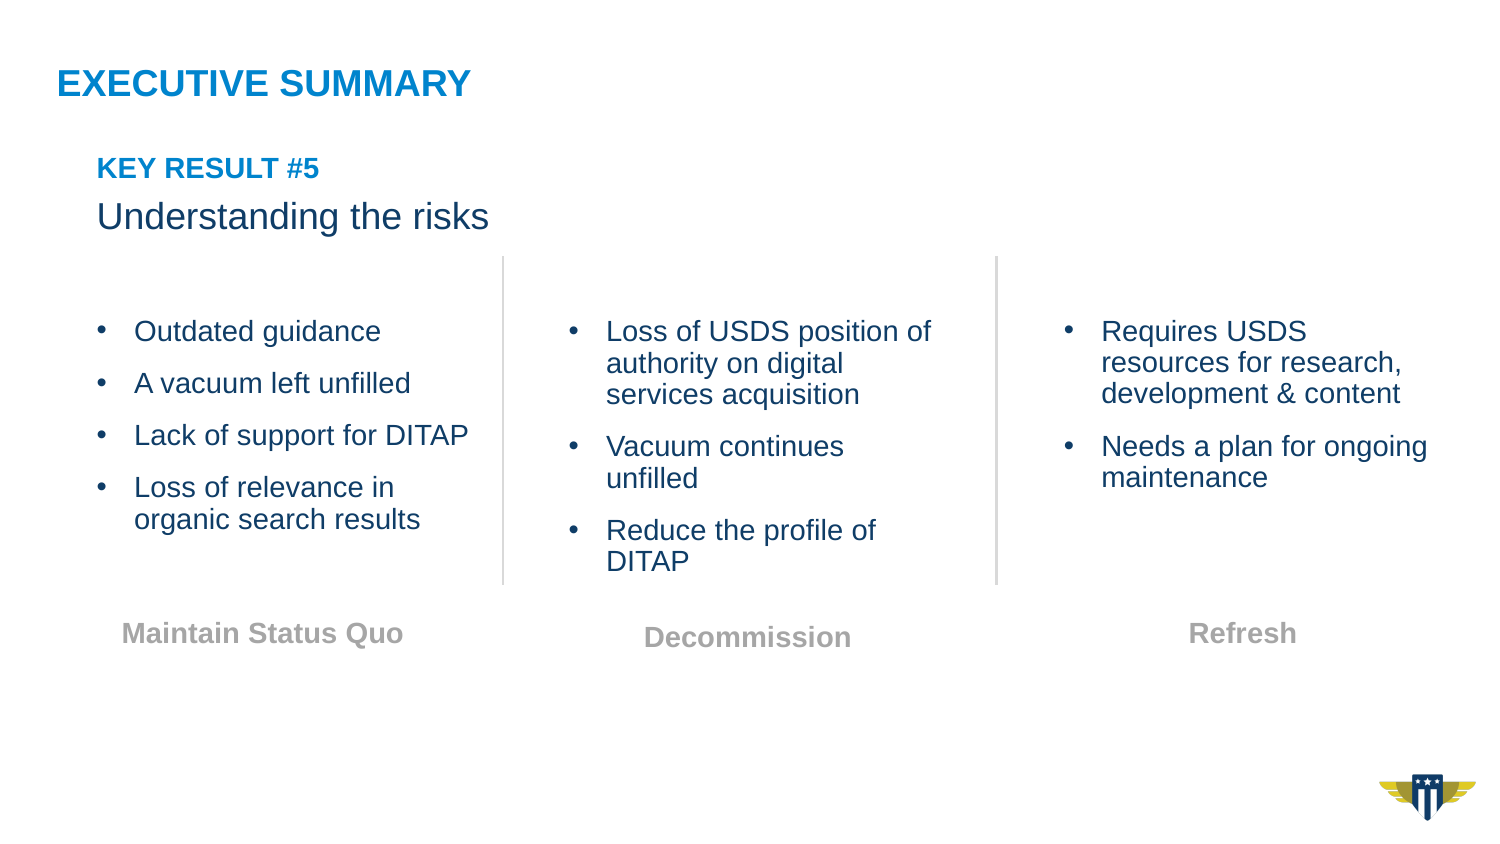

# Executive summary
Key result #5
Understanding the risks
Outdated guidance
A vacuum left unfilled
Lack of support for DITAP
Loss of relevance in organic search results

Requires USDS resources for research, development & content
Needs a plan for ongoing maintenance

Loss of USDS position of authority on digital services acquisition
Vacuum continues unfilled
Reduce the profile of DITAP

Maintain Status Quo

Refresh

Decommission